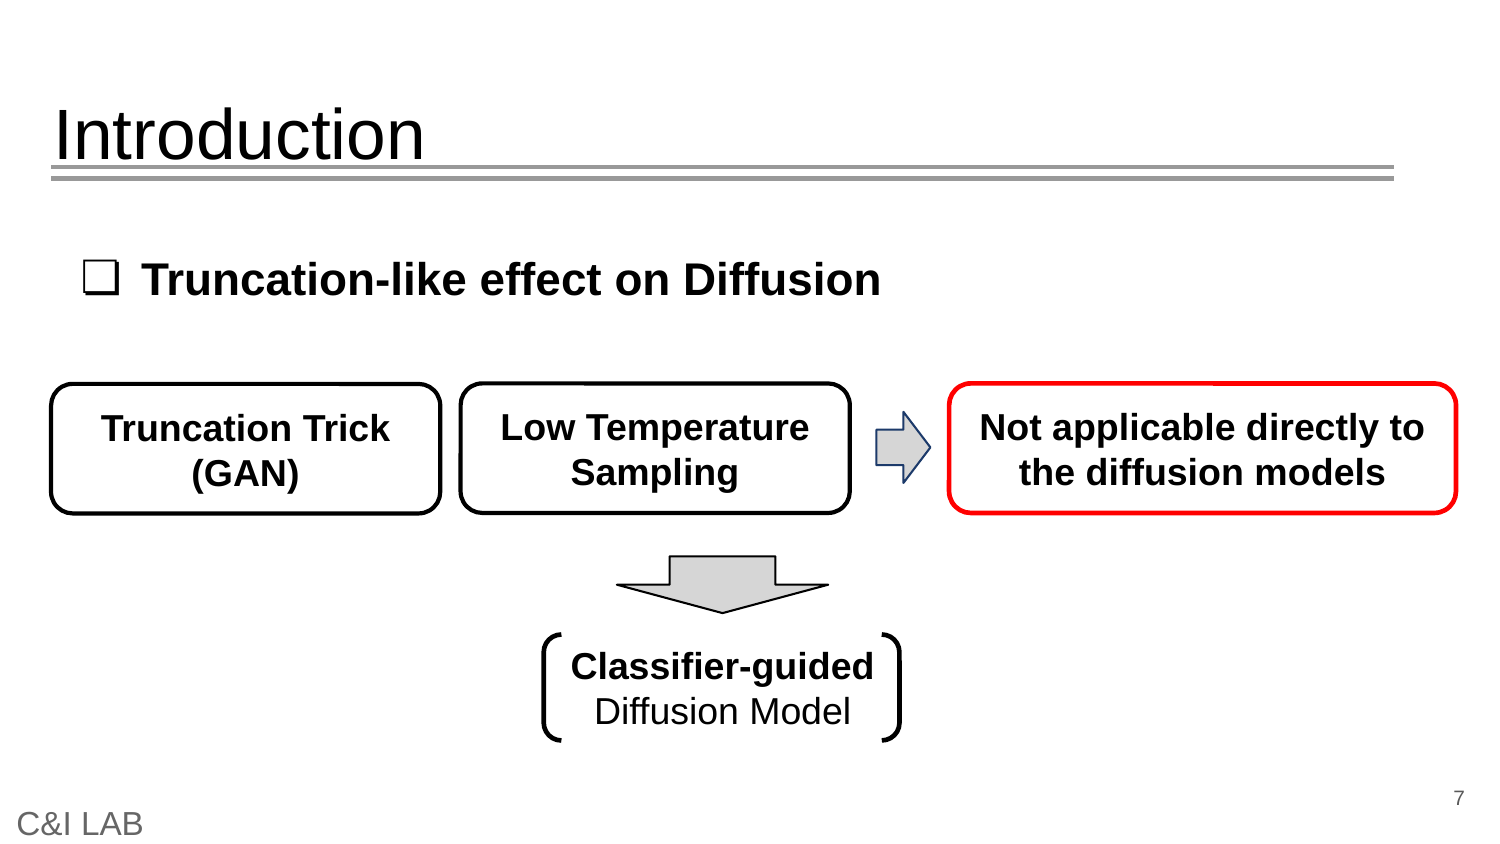

# Introduction
Truncation-like effect on Diffusion
Low Temperature
Sampling
Not applicable directly to the diffusion models
Truncation Trick
(GAN)

Classifier-guided
Diffusion Model

7
C&I LAB